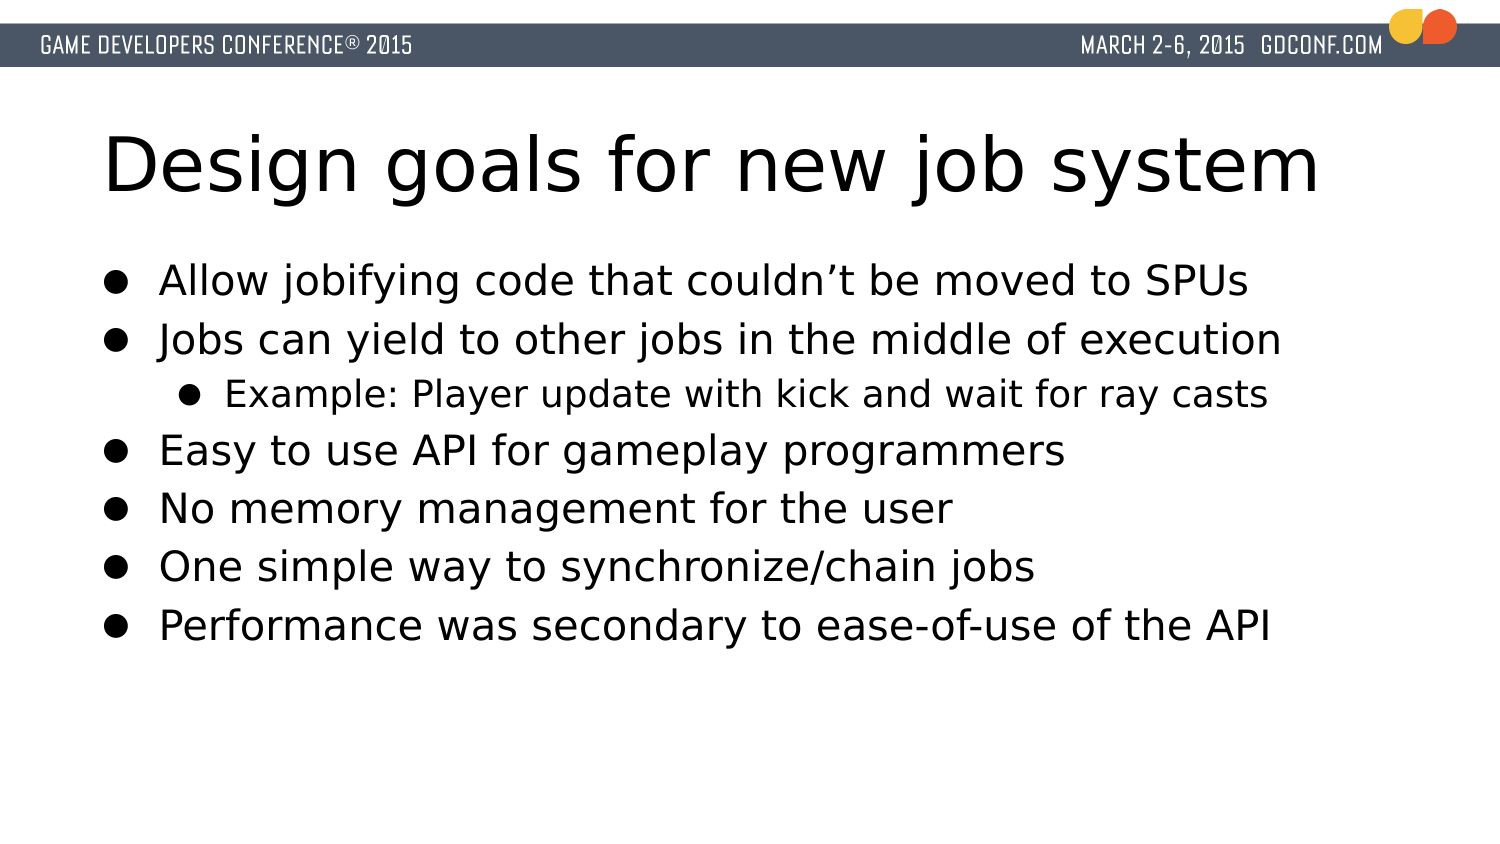

# Design goals for new job system
Allow jobifying code that couldn’t be moved to SPUs
Jobs can yield to other jobs in the middle of execution
Example: Player update with kick and wait for ray casts
Easy to use API for gameplay programmers
No memory management for the user
One simple way to synchronize/chain jobs
Performance was secondary to ease-of-use of the API